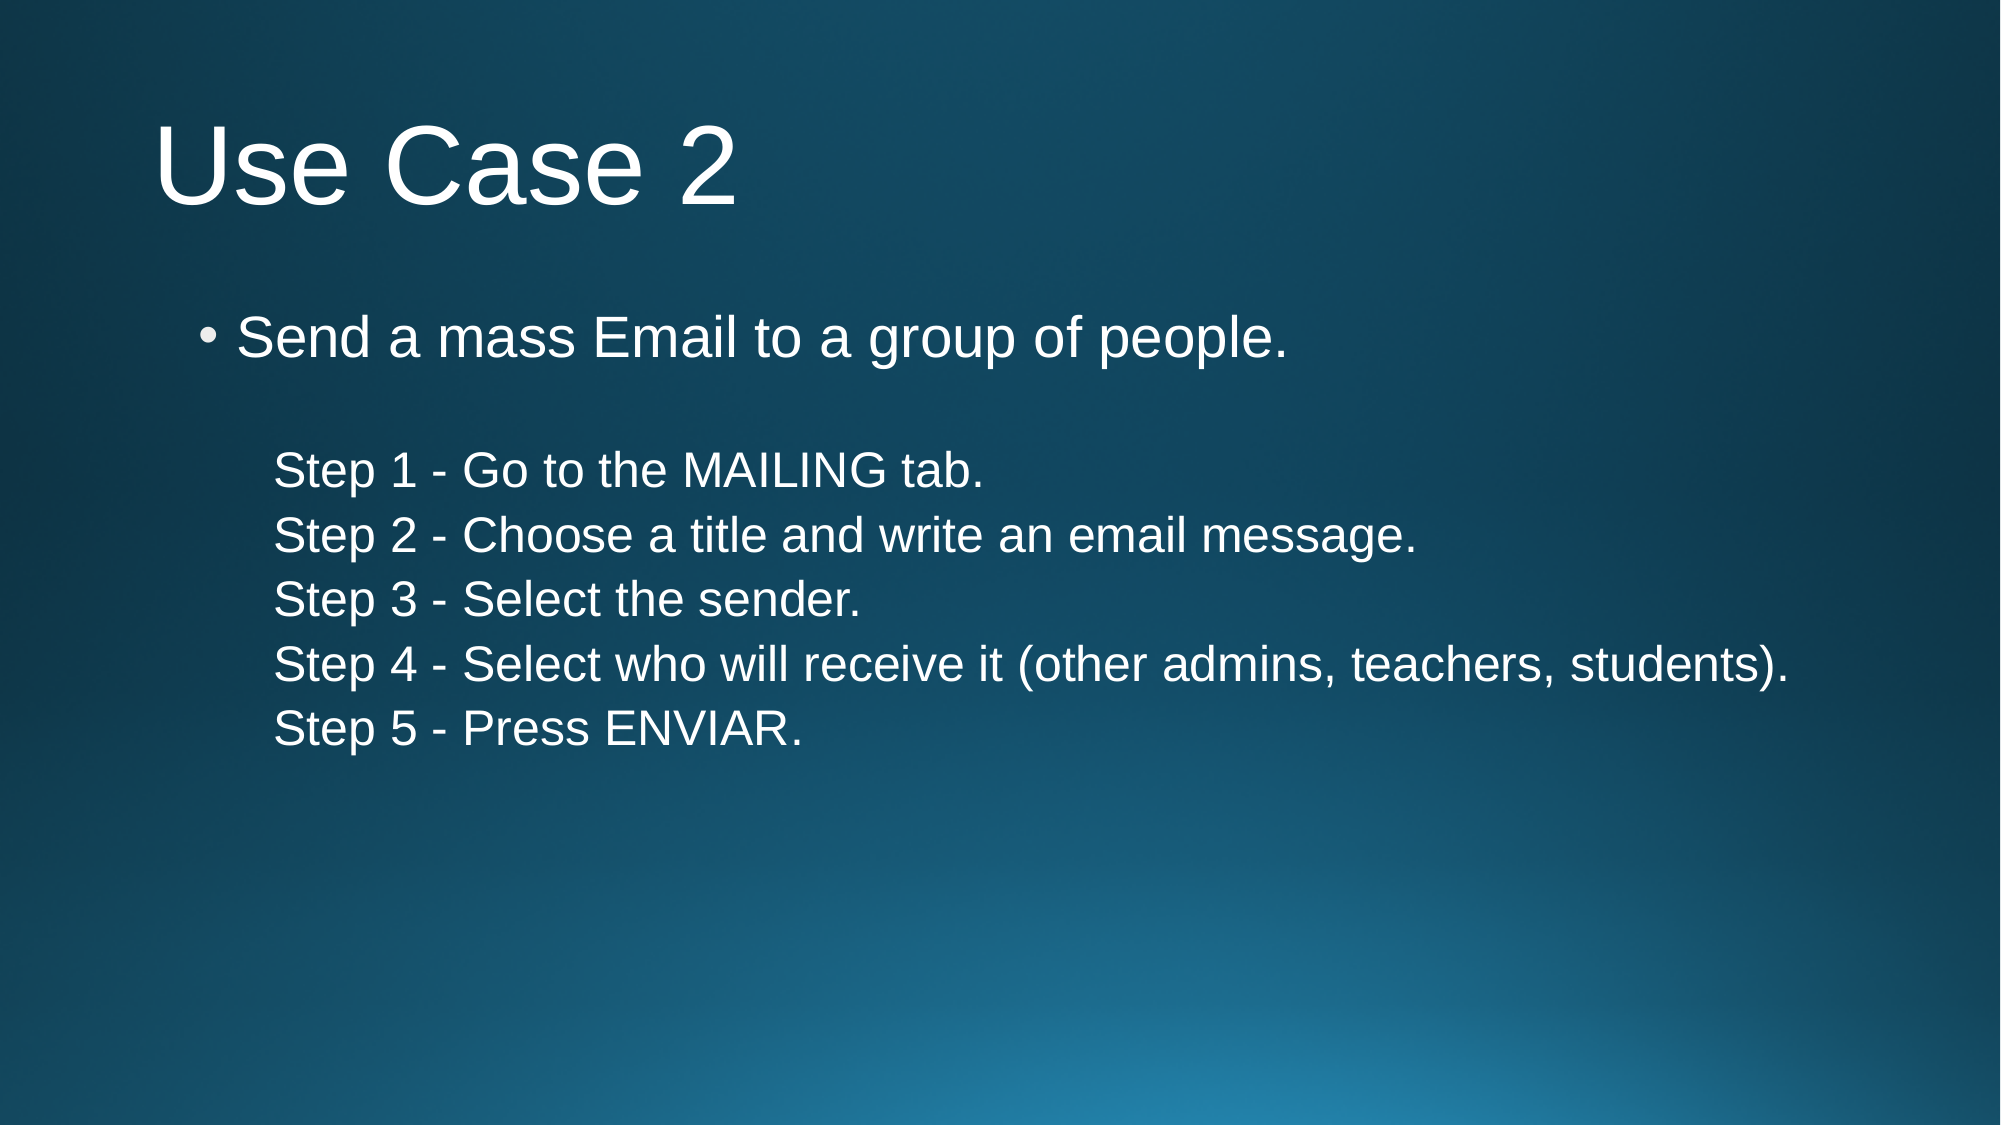

# Use Case 2
Send a mass Email to a group of people.

Step 1 - Go to the MAILING tab.
Step 2 - Choose a title and write an email message.
Step 3 - Select the sender.
Step 4 - Select who will receive it (other admins, teachers, students).
Step 5 - Press ENVIAR.